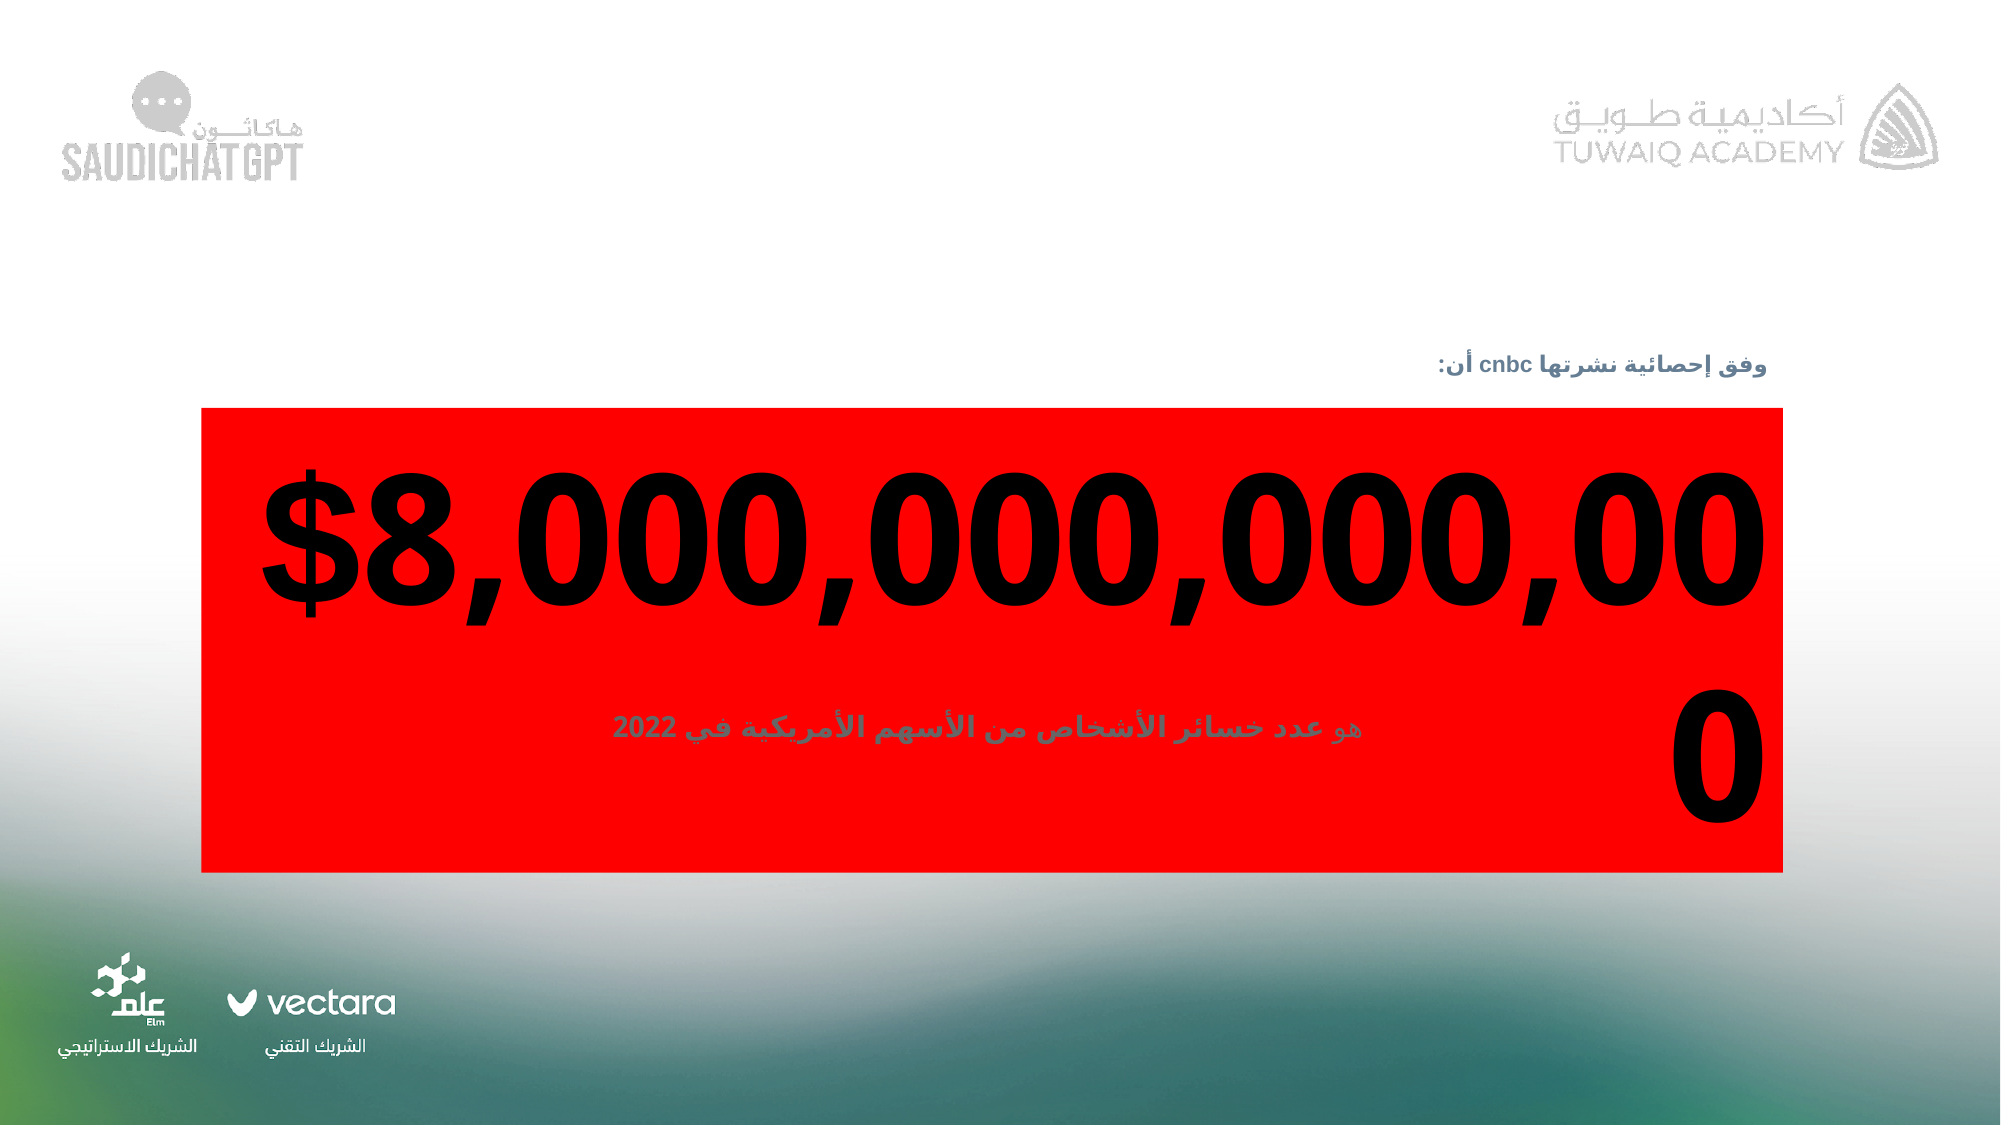

وفق إحصائية نشرتها cnbc أن:
$8,000,000,000,000
هو عدد خسائر الأشخاص من الأسهم الأمريكية في 2022